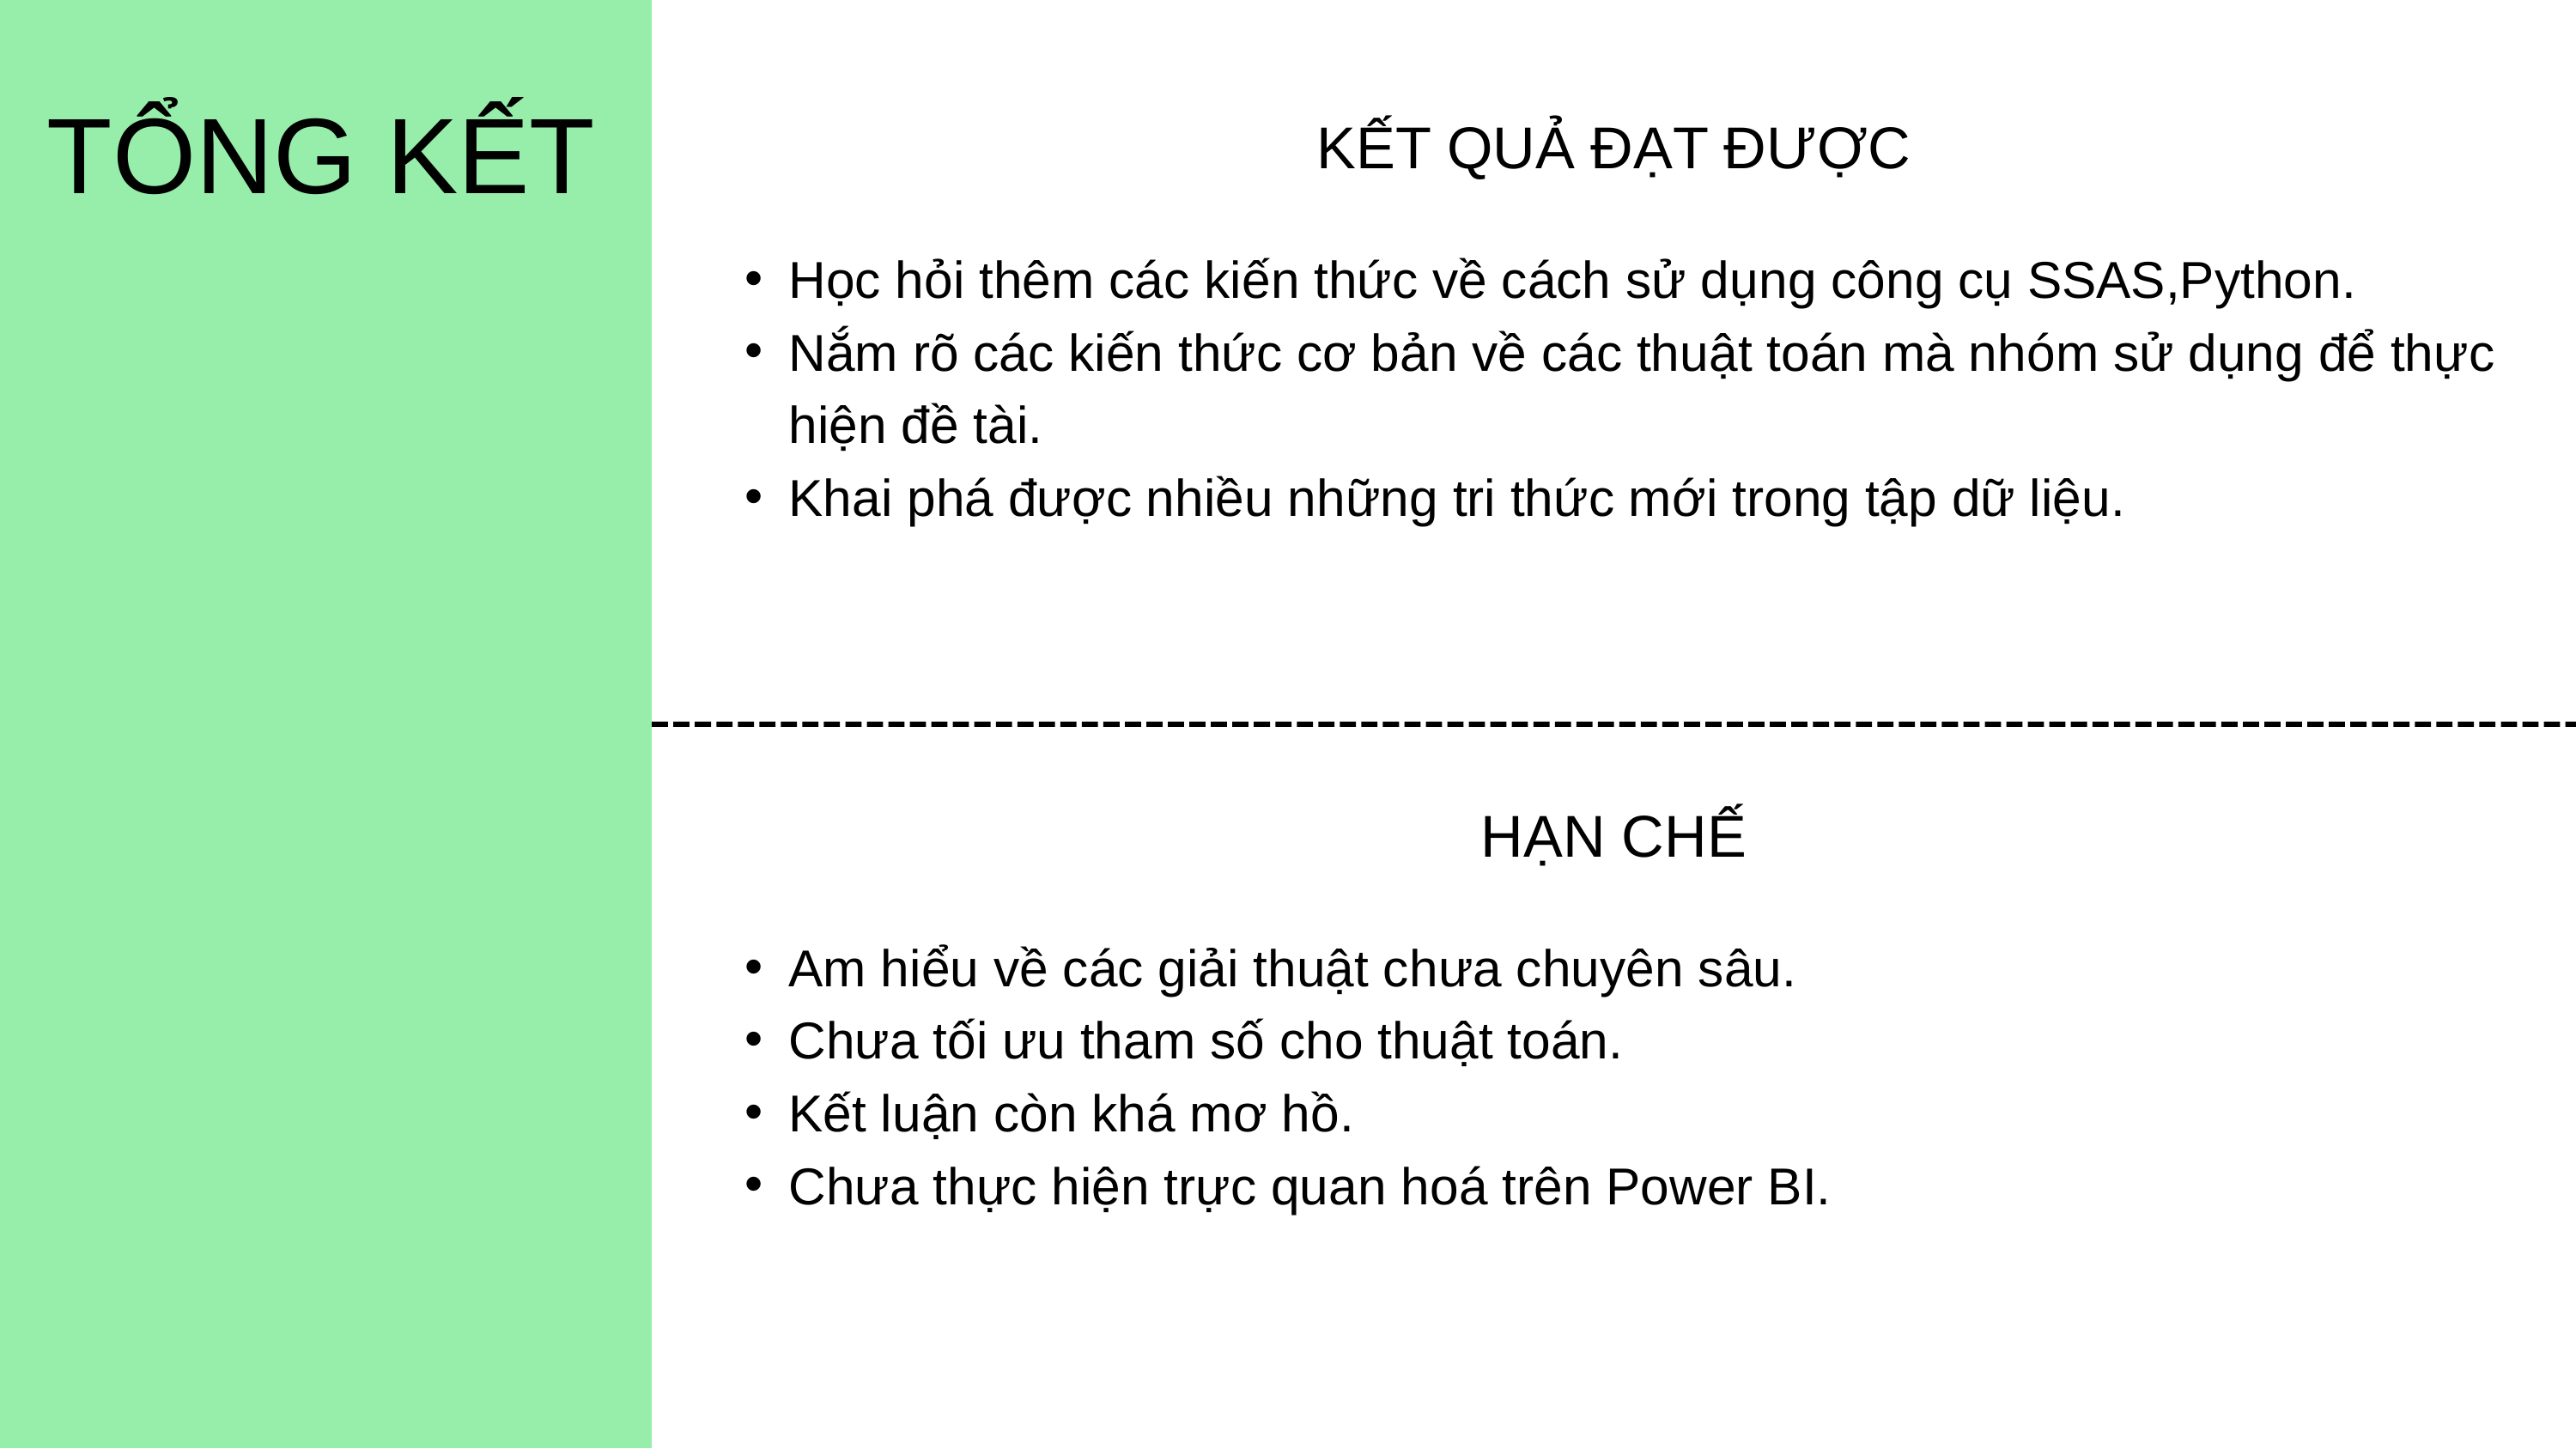

TỔNG KẾT
KẾT QUẢ ĐẠT ĐƯỢC
Học hỏi thêm các kiến thức về cách sử dụng công cụ SSAS,Python.
Nắm rõ các kiến thức cơ bản về các thuật toán mà nhóm sử dụng để thực hiện đề tài.
Khai phá được nhiều những tri thức mới trong tập dữ liệu.

HẠN CHẾ
Am hiểu về các giải thuật chưa chuyên sâu.
Chưa tối ưu tham số cho thuật toán.
Kết luận còn khá mơ hồ.
Chưa thực hiện trực quan hoá trên Power BI.